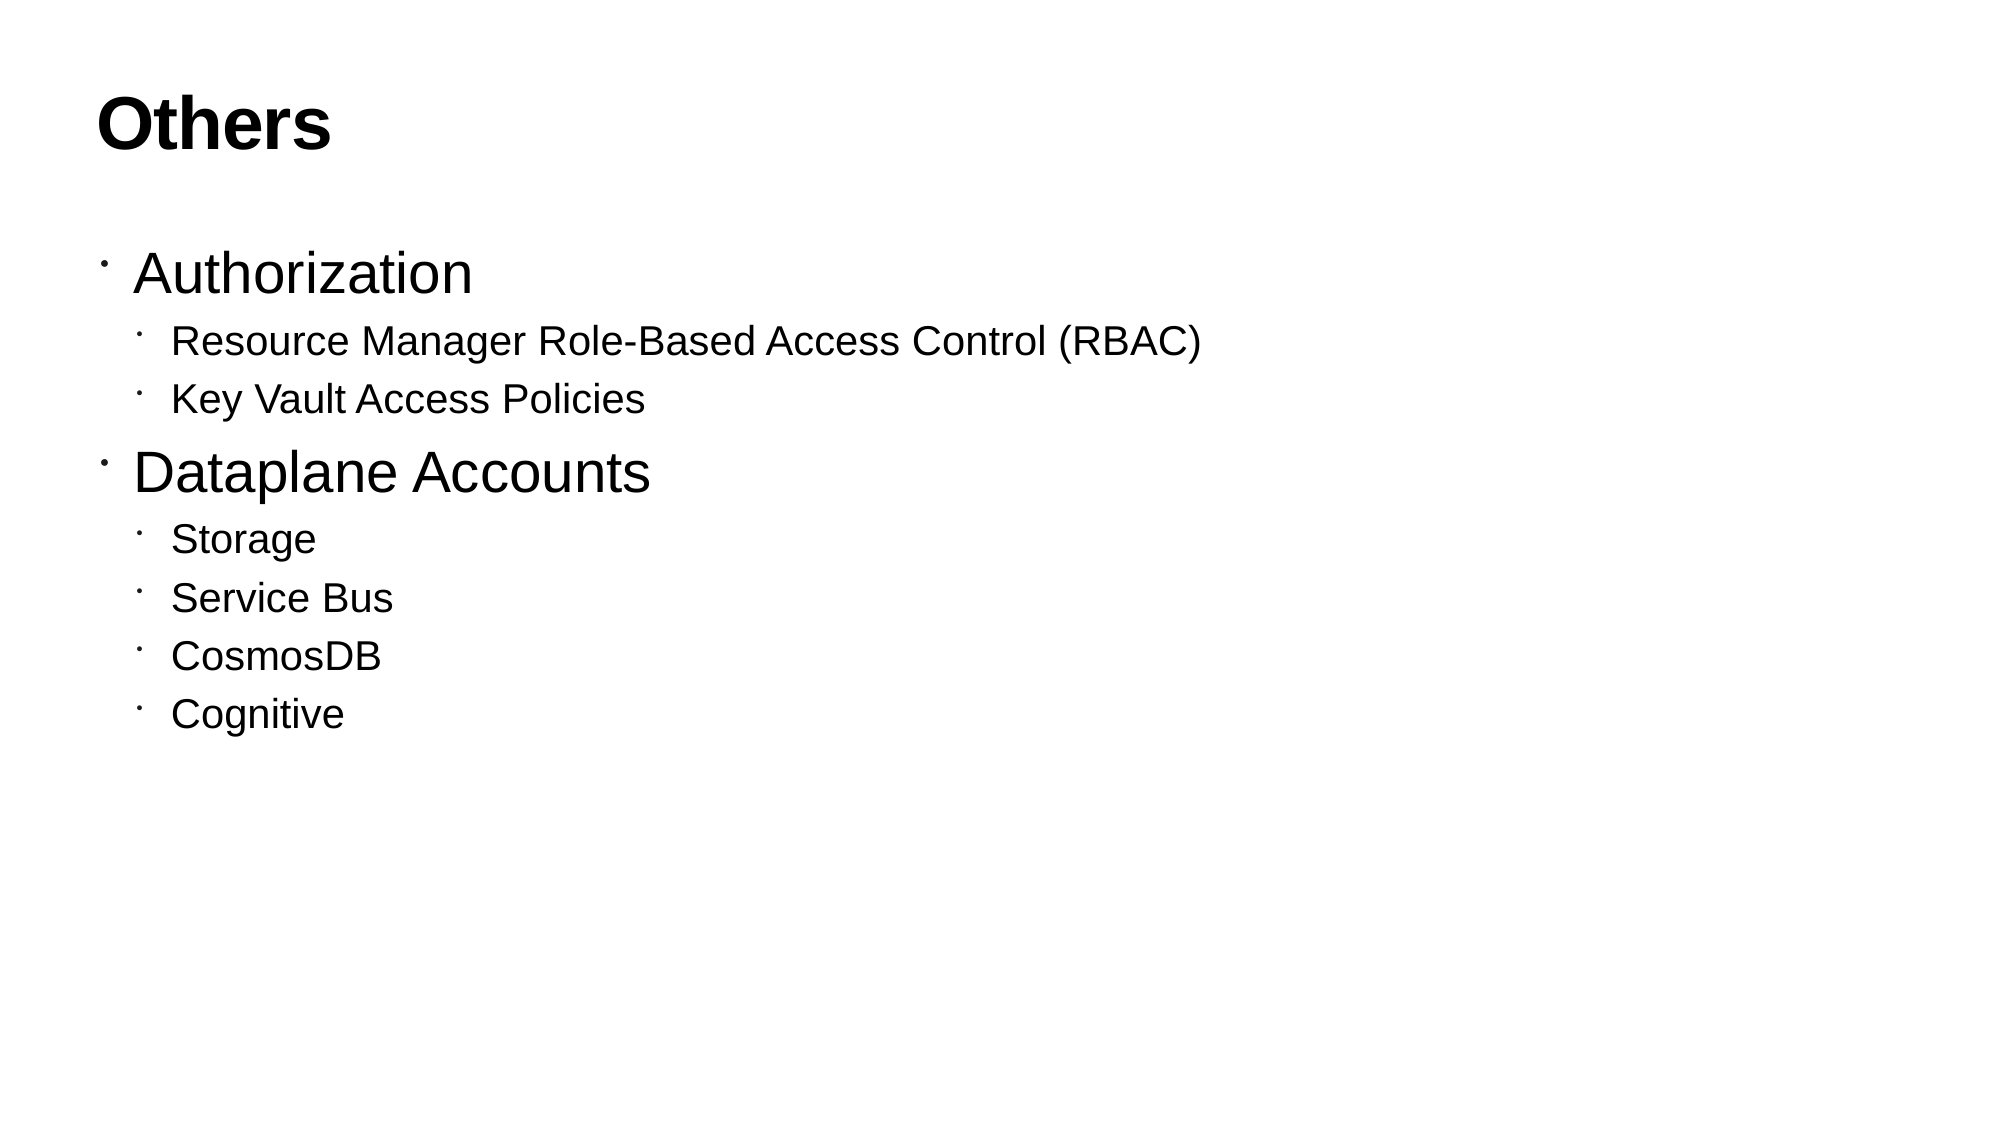

# Others
Authorization
Resource Manager Role-Based Access Control (RBAC)
Key Vault Access Policies
Dataplane Accounts
Storage
Service Bus
CosmosDB
Cognitive